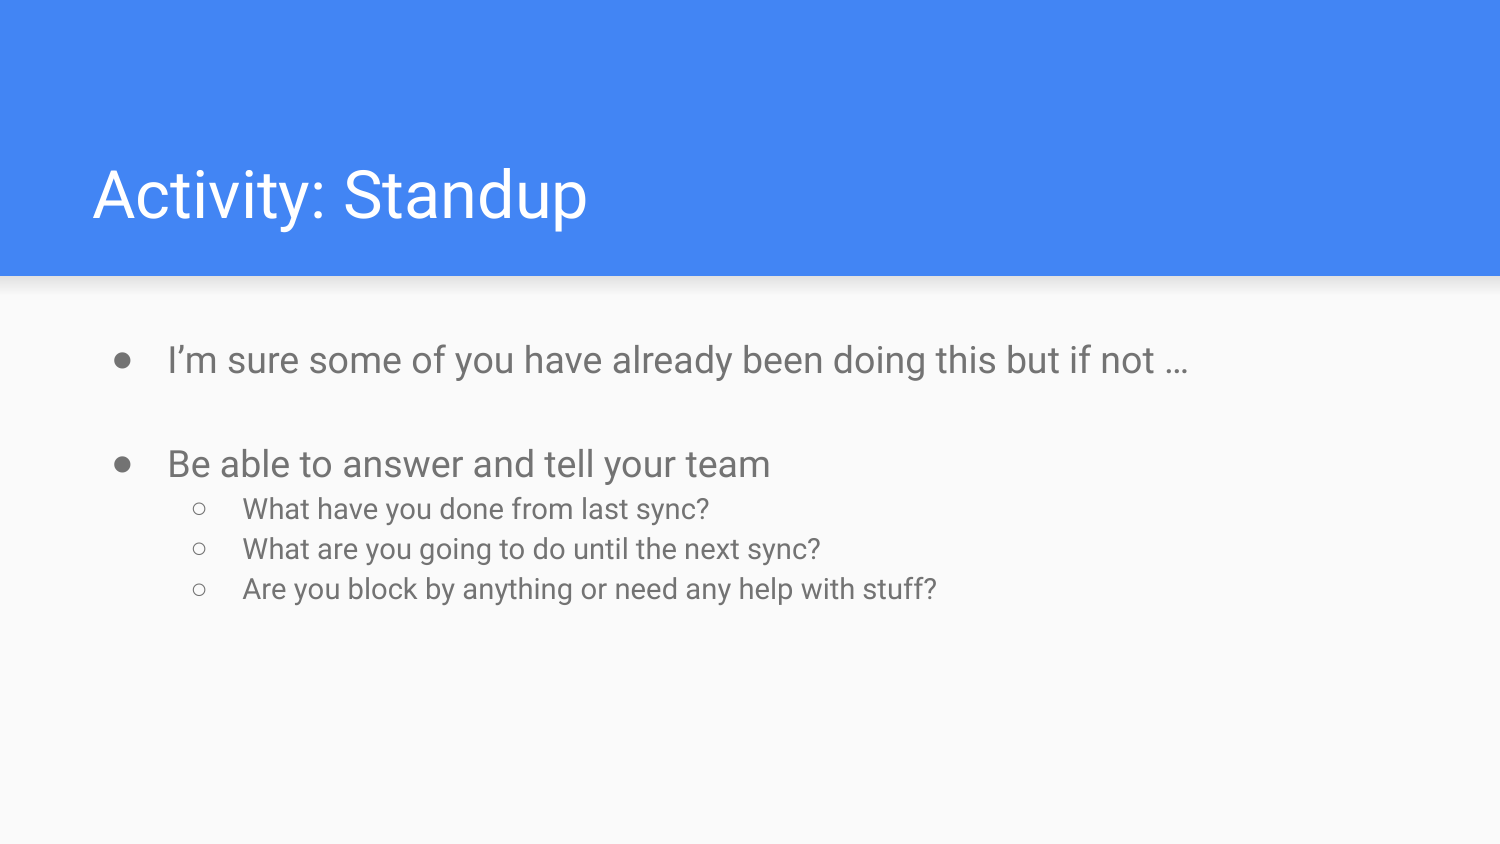

# Activity: Standup
I’m sure some of you have already been doing this but if not …

Be able to answer and tell your team
What have you done from last sync?
What are you going to do until the next sync?
Are you block by anything or need any help with stuff?